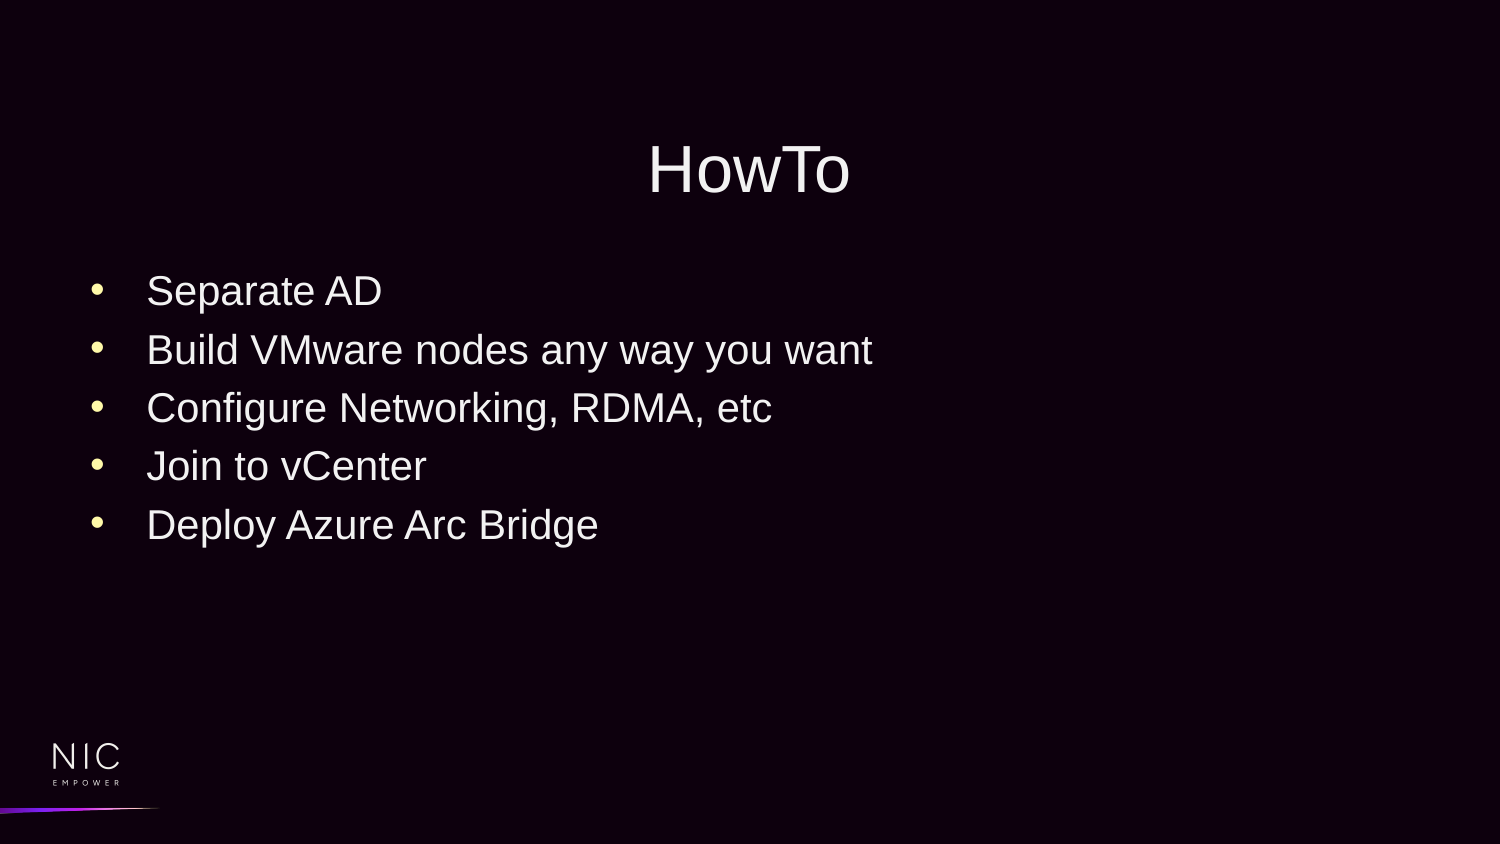

# HowTo
Separate AD
Build VMware nodes any way you want
Configure Networking, RDMA, etc
Join to vCenter
Deploy Azure Arc Bridge